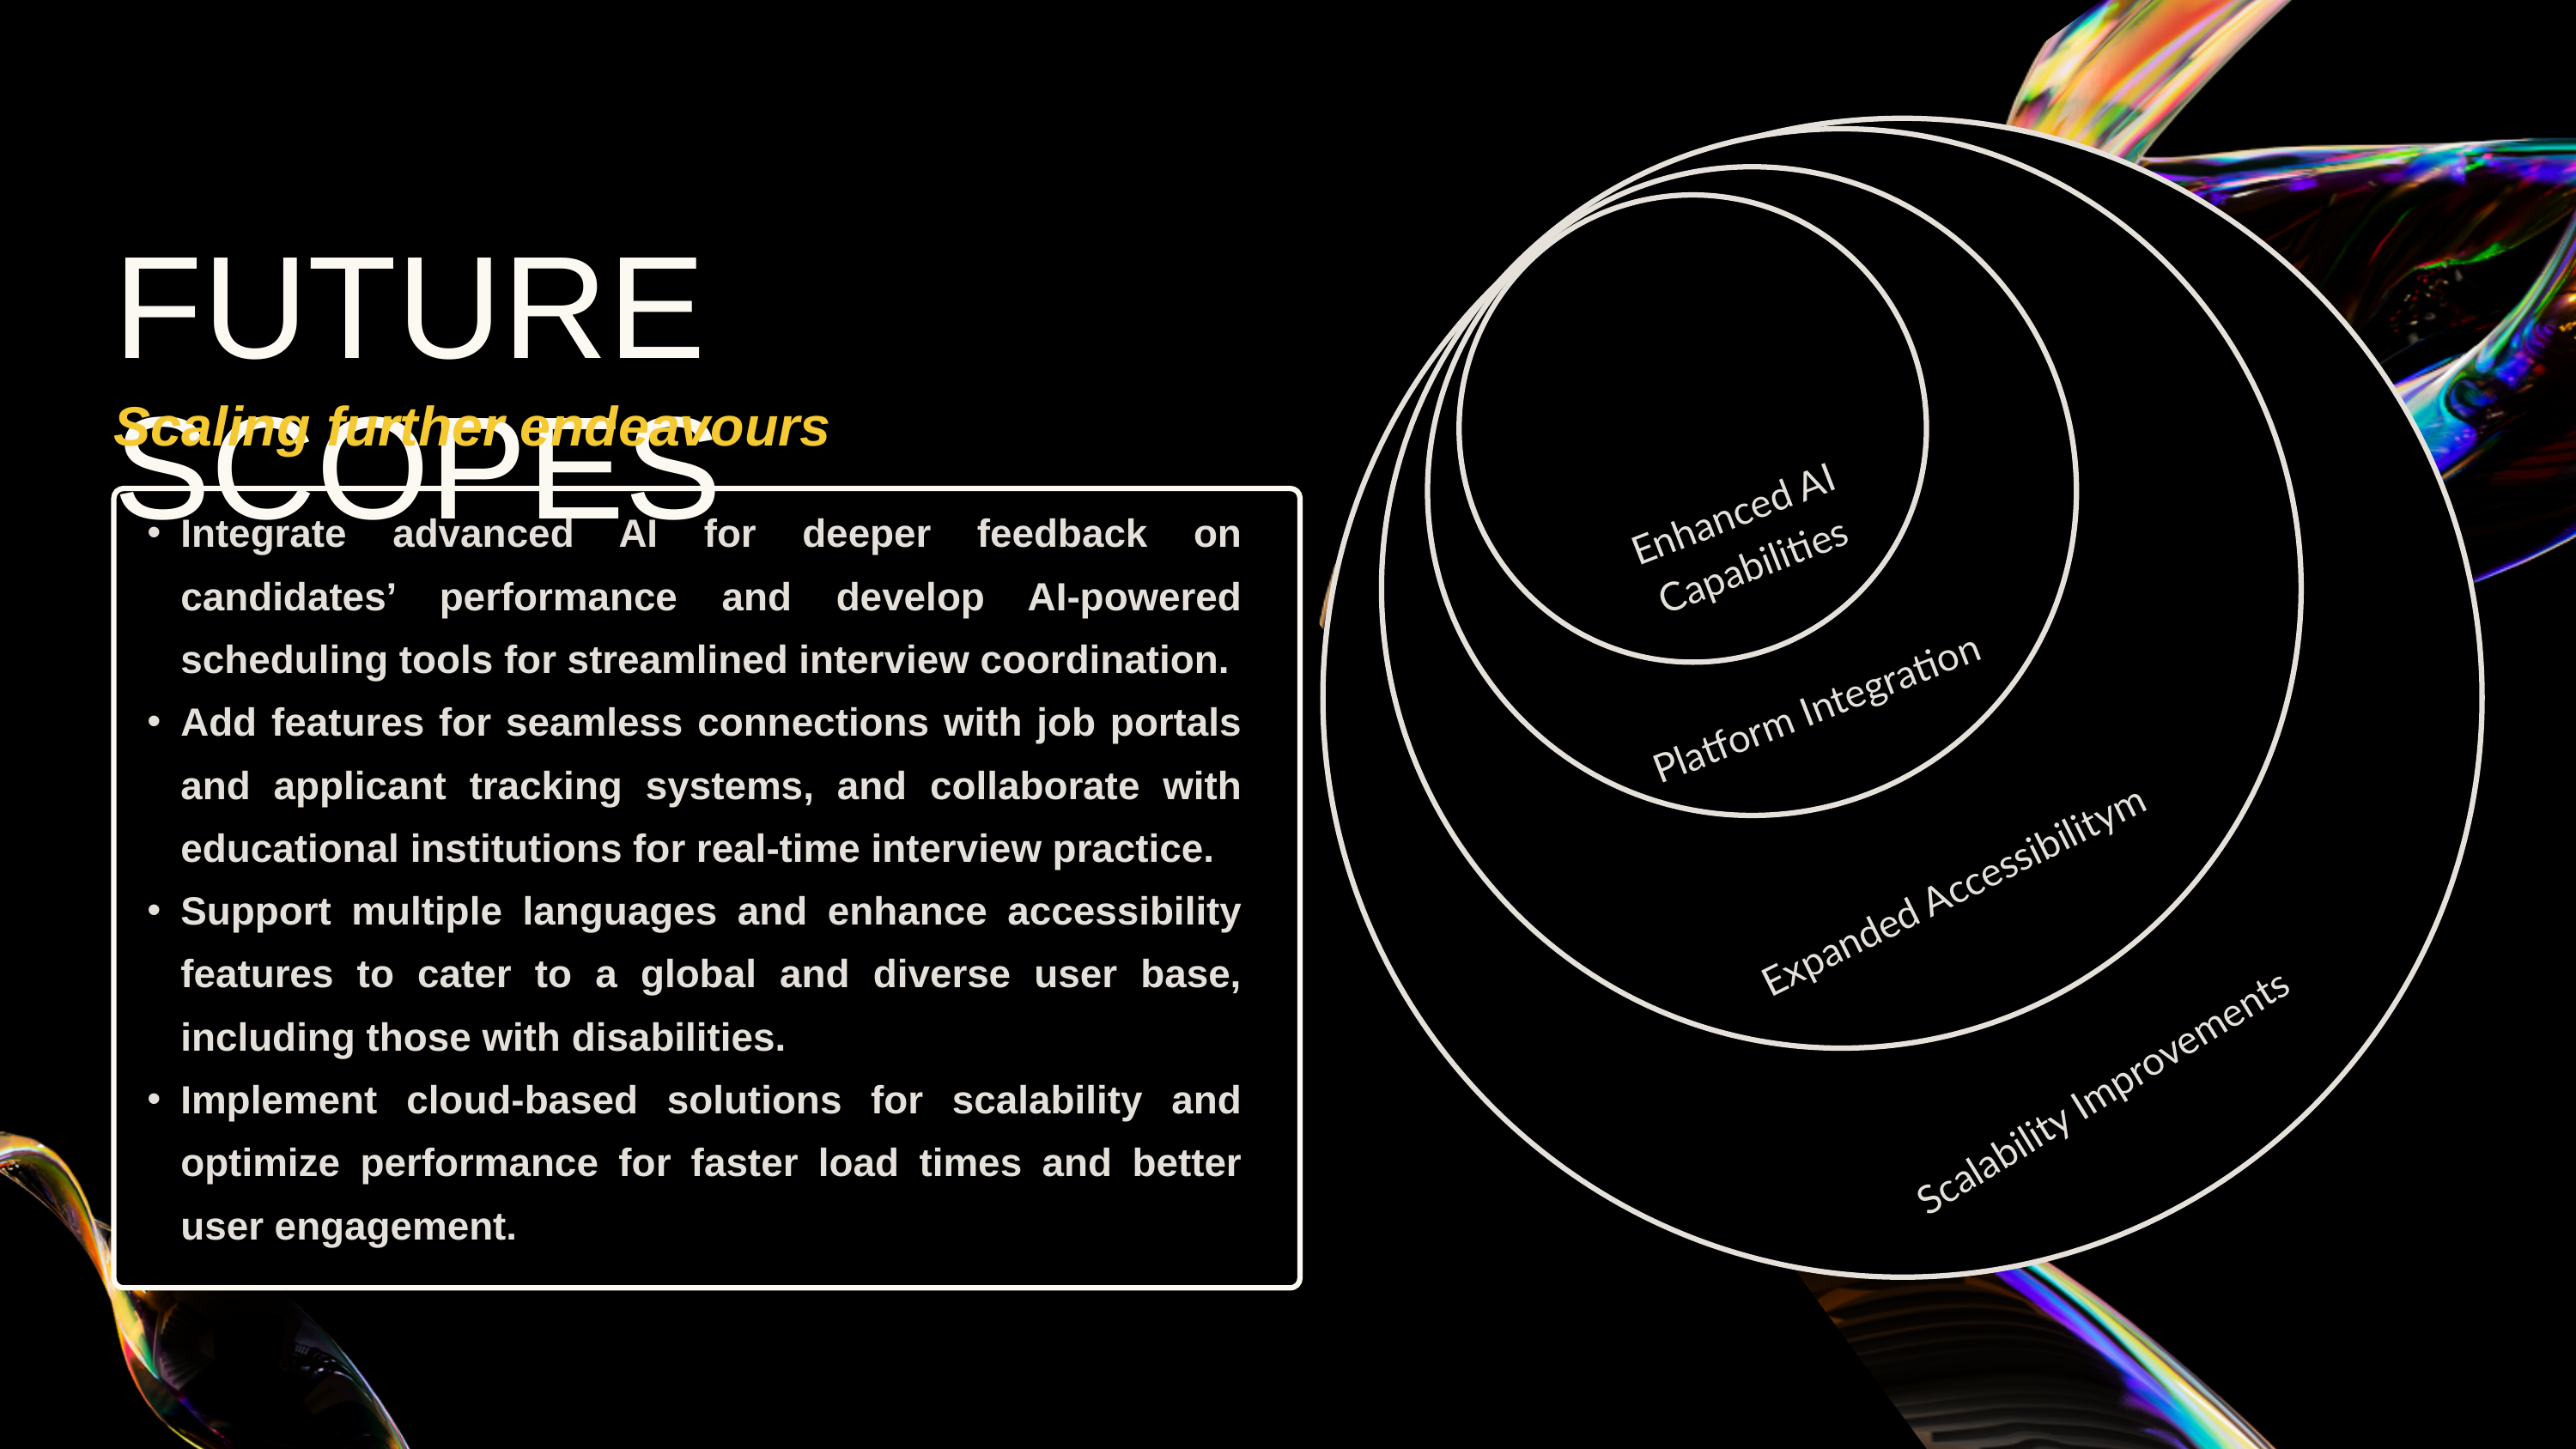

FUTURE SCOPES
Scaling further endeavours
Enhanced AI Capabilities

Integrate advanced AI for deeper feedback on candidates’ performance and develop AI-powered scheduling tools for streamlined interview coordination.
Add features for seamless connections with job portals and applicant tracking systems, and collaborate with educational institutions for real-time interview practice.
Support multiple languages and enhance accessibility features to cater to a global and diverse user base, including those with disabilities.
Implement cloud-based solutions for scalability and optimize performance for faster load times and better user engagement.

Platform Integration
Expanded Accessibilitym
Scalability Improvements